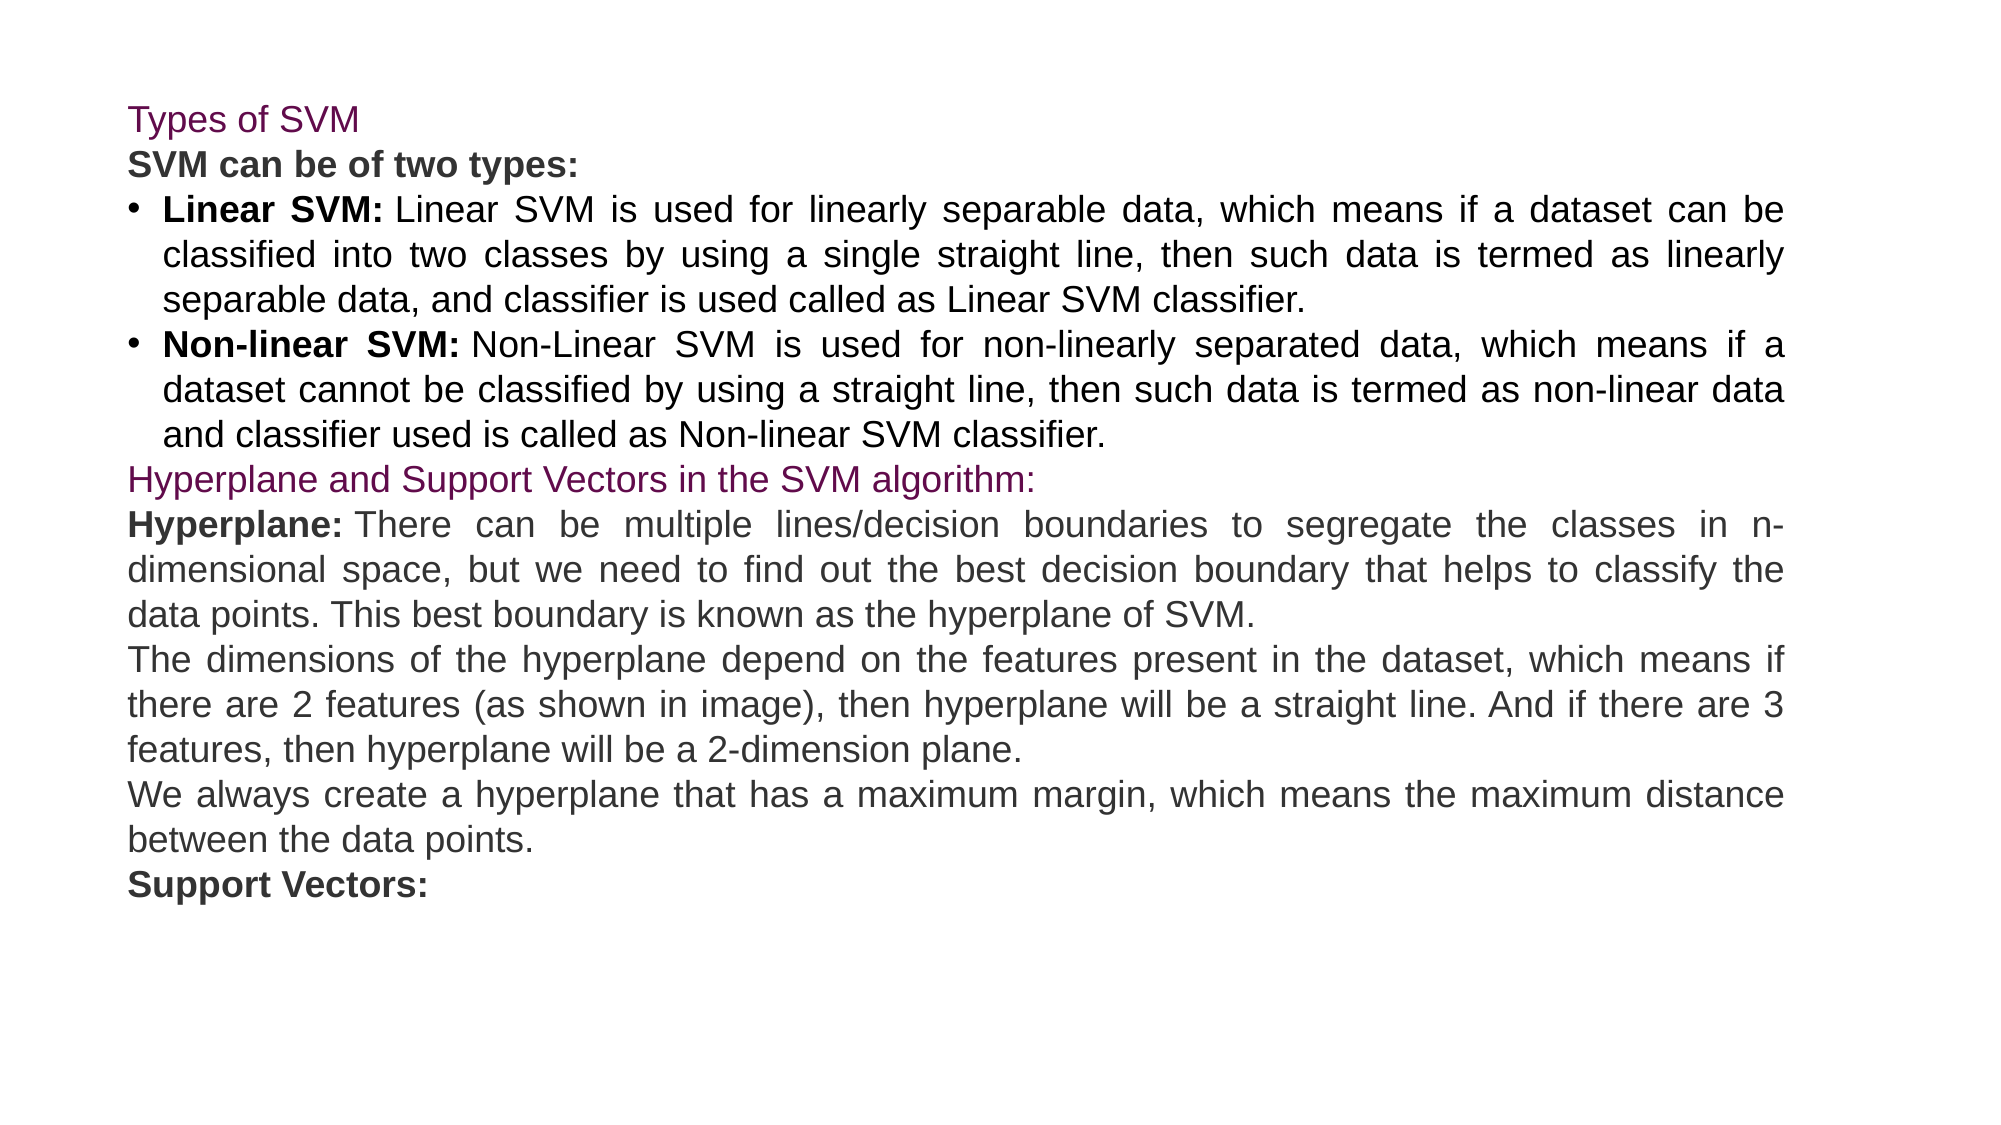

Types of SVM
SVM can be of two types:
Linear SVM: Linear SVM is used for linearly separable data, which means if a dataset can be classified into two classes by using a single straight line, then such data is termed as linearly separable data, and classifier is used called as Linear SVM classifier.
Non-linear SVM: Non-Linear SVM is used for non-linearly separated data, which means if a dataset cannot be classified by using a straight line, then such data is termed as non-linear data and classifier used is called as Non-linear SVM classifier.
Hyperplane and Support Vectors in the SVM algorithm:
Hyperplane: There can be multiple lines/decision boundaries to segregate the classes in n-dimensional space, but we need to find out the best decision boundary that helps to classify the data points. This best boundary is known as the hyperplane of SVM.
The dimensions of the hyperplane depend on the features present in the dataset, which means if there are 2 features (as shown in image), then hyperplane will be a straight line. And if there are 3 features, then hyperplane will be a 2-dimension plane.
We always create a hyperplane that has a maximum margin, which means the maximum distance between the data points.
Support Vectors: